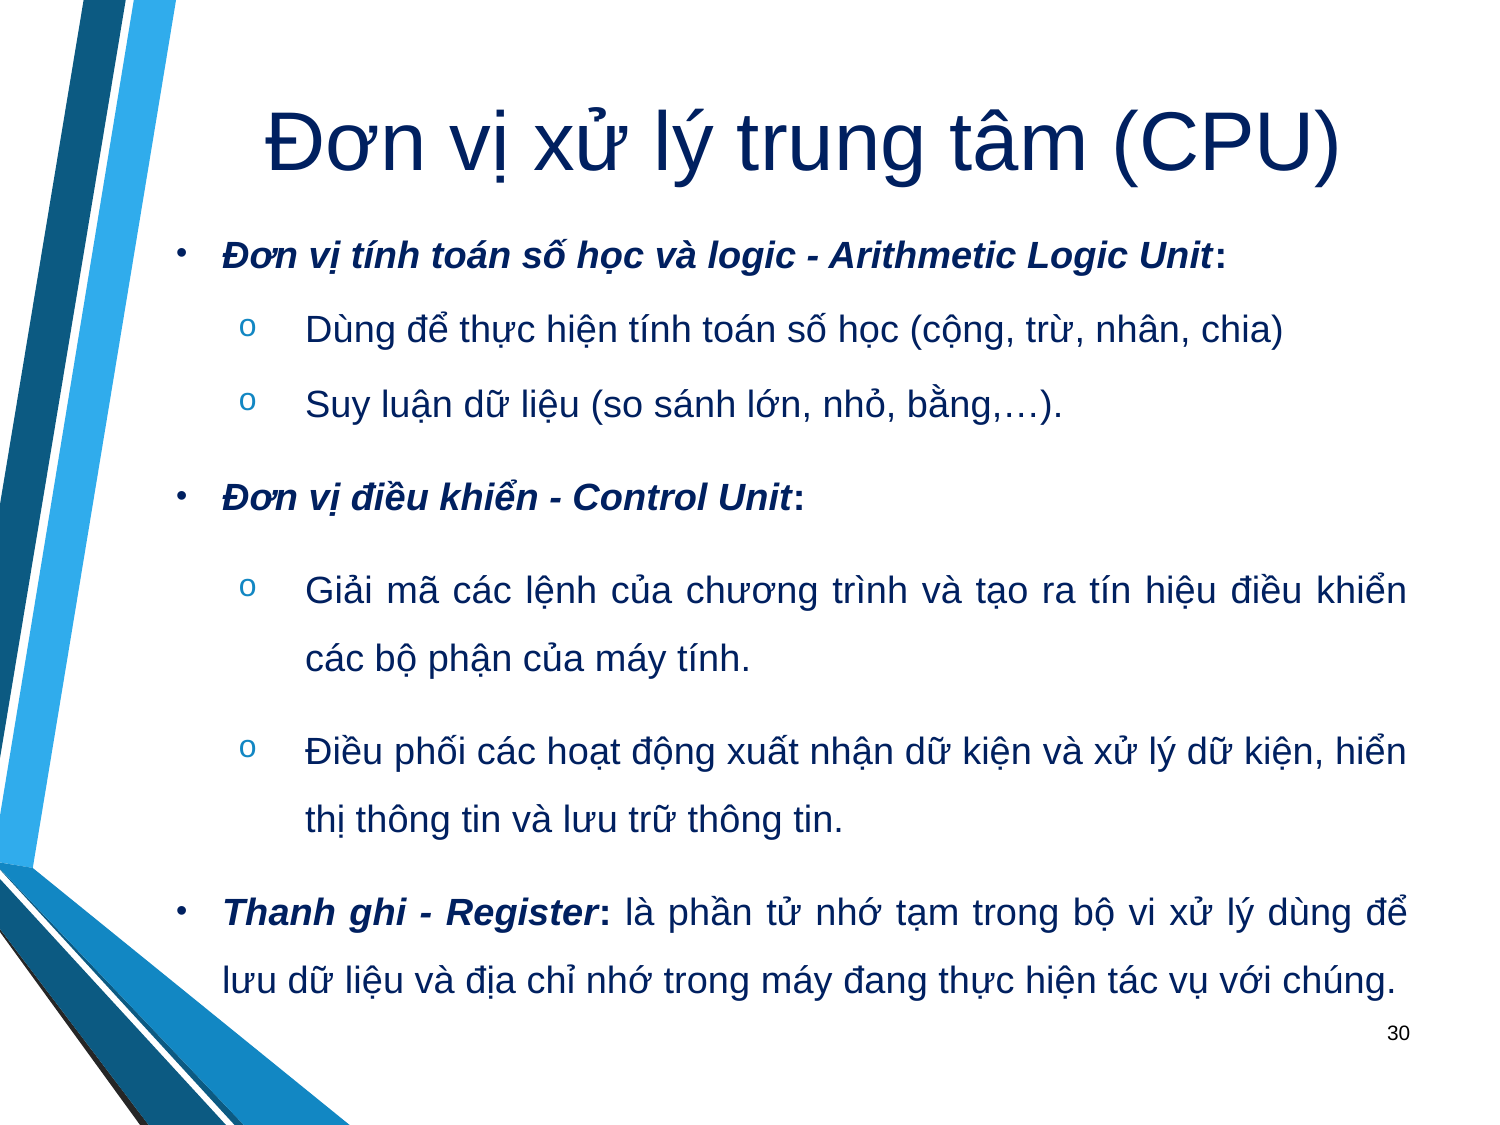

# Đơn vị xử lý trung tâm (CPU)
Đơn vị tính toán số học và logic - Arithmetic Logic Unit:
Dùng để thực hiện tính toán số học (cộng, trừ, nhân, chia)
Suy luận dữ liệu (so sánh lớn, nhỏ, bằng,…).
Đơn vị điều khiển - Control Unit:
Giải mã các lệnh của chương trình và tạo ra tín hiệu điều khiển các bộ phận của máy tính.
Điều phối các hoạt động xuất nhận dữ kiện và xử lý dữ kiện, hiển thị thông tin và lưu trữ thông tin.
Thanh ghi - Register: là phần tử nhớ tạm trong bộ vi xử lý dùng để lưu dữ liệu và địa chỉ nhớ trong máy đang thực hiện tác vụ với chúng.

30